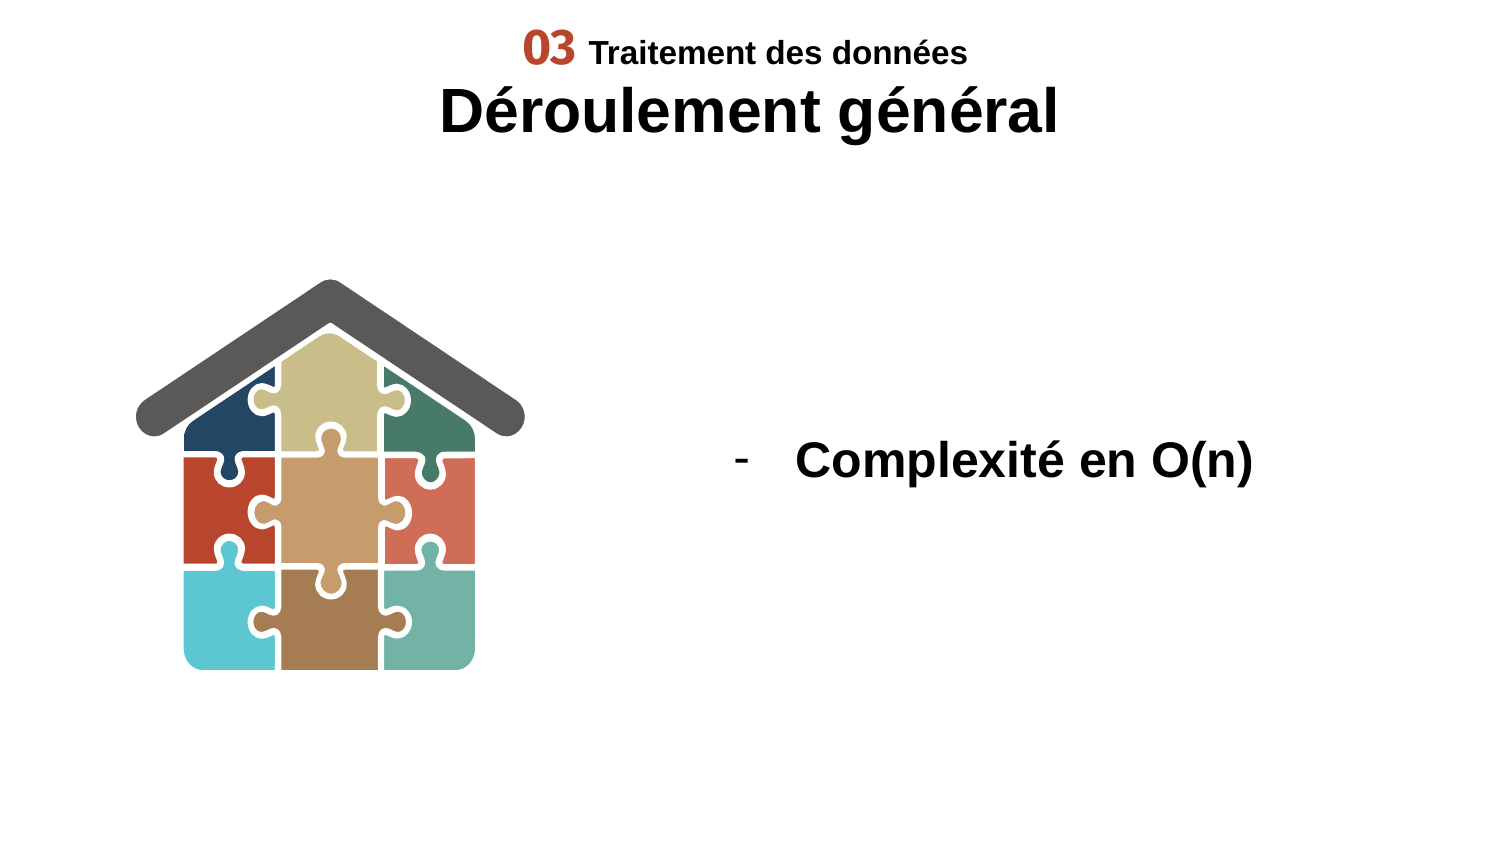

03 Traitement des données
Déroulement général
# Complexité en O(n)